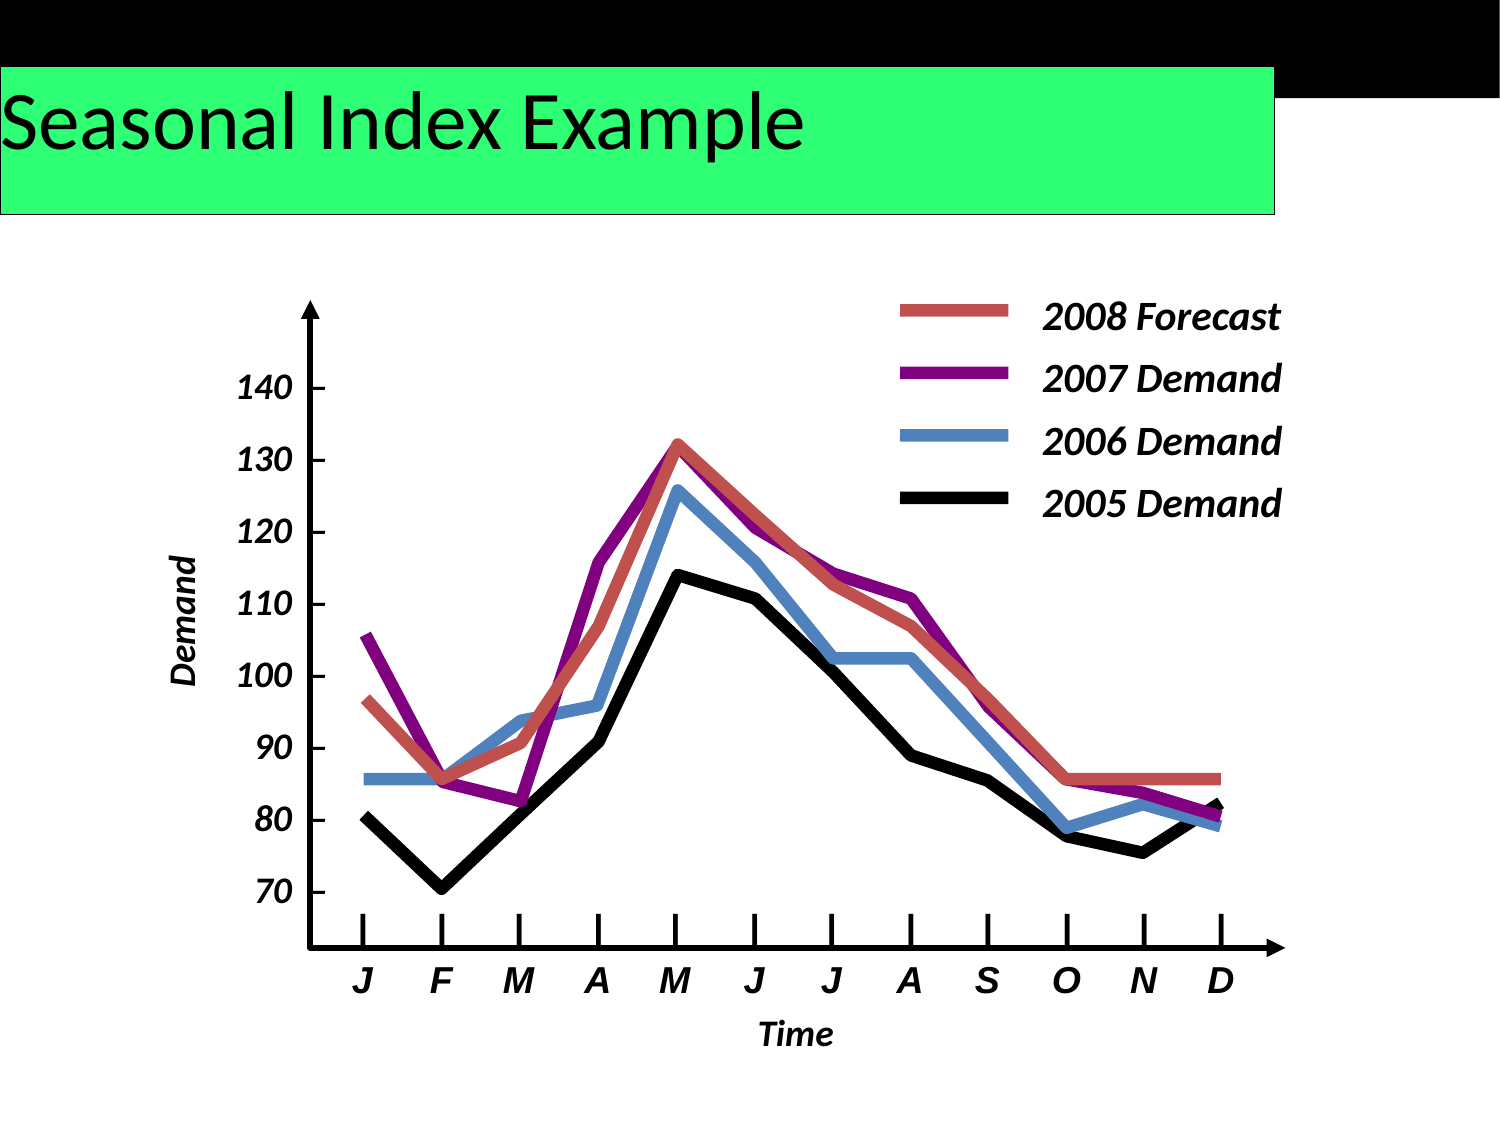

Seasonal Index Example
2008 Forecast
2007 Demand
2006 Demand
2005 Demand

140  –
130  –
120  –
110  –
100  –
90  –
80  –
70  –
	|	|	|	|	|	|	|	|	|	|	|	|
	J	F	M	A	M	J	J	A	S	O	N	D
Demand
Time